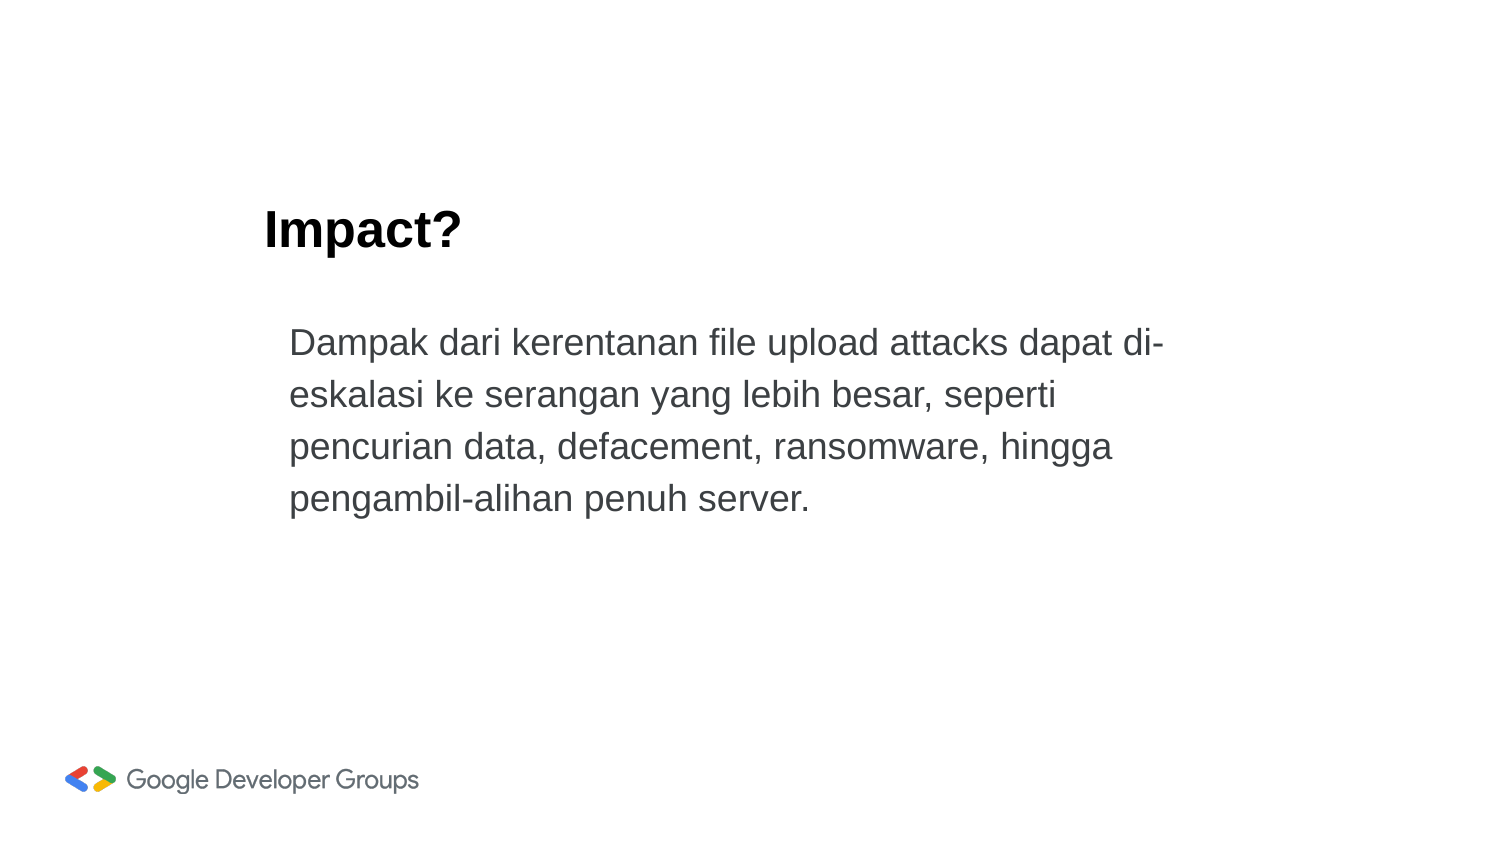

# Impact?
Dampak dari kerentanan file upload attacks dapat di-eskalasi ke serangan yang lebih besar, seperti pencurian data, defacement, ransomware, hingga pengambil-alihan penuh server.